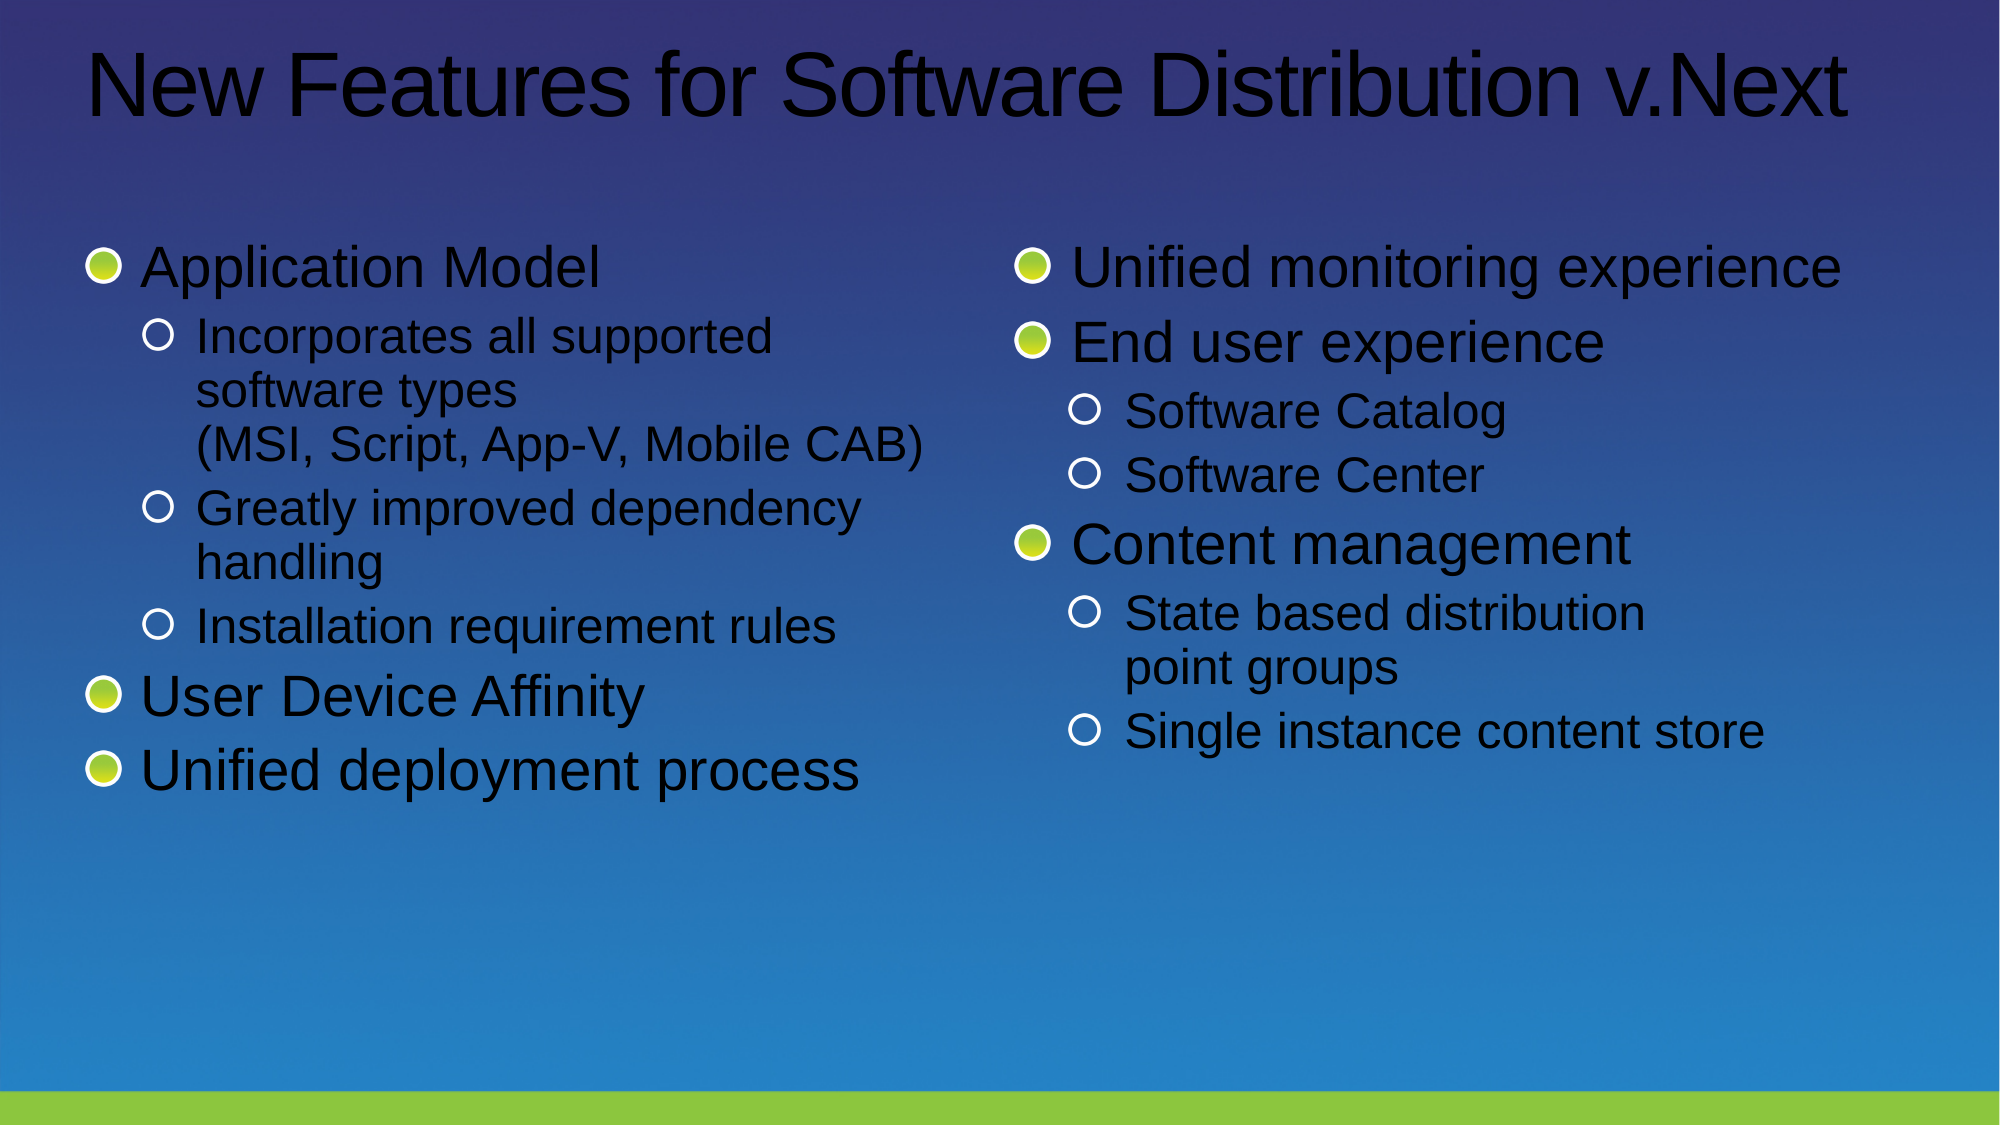

# New Features for Software Distribution v.Next
Unified monitoring experience
End user experience
Software Catalog
Software Center
Content management
State based distribution
point groups
Single instance content store

Application Model
Incorporates all supported
software types
(MSI, Script, App-V, Mobile CAB)
Greatly improved dependency handling
Installation requirement rules
User Device Affinity
Unified deployment process